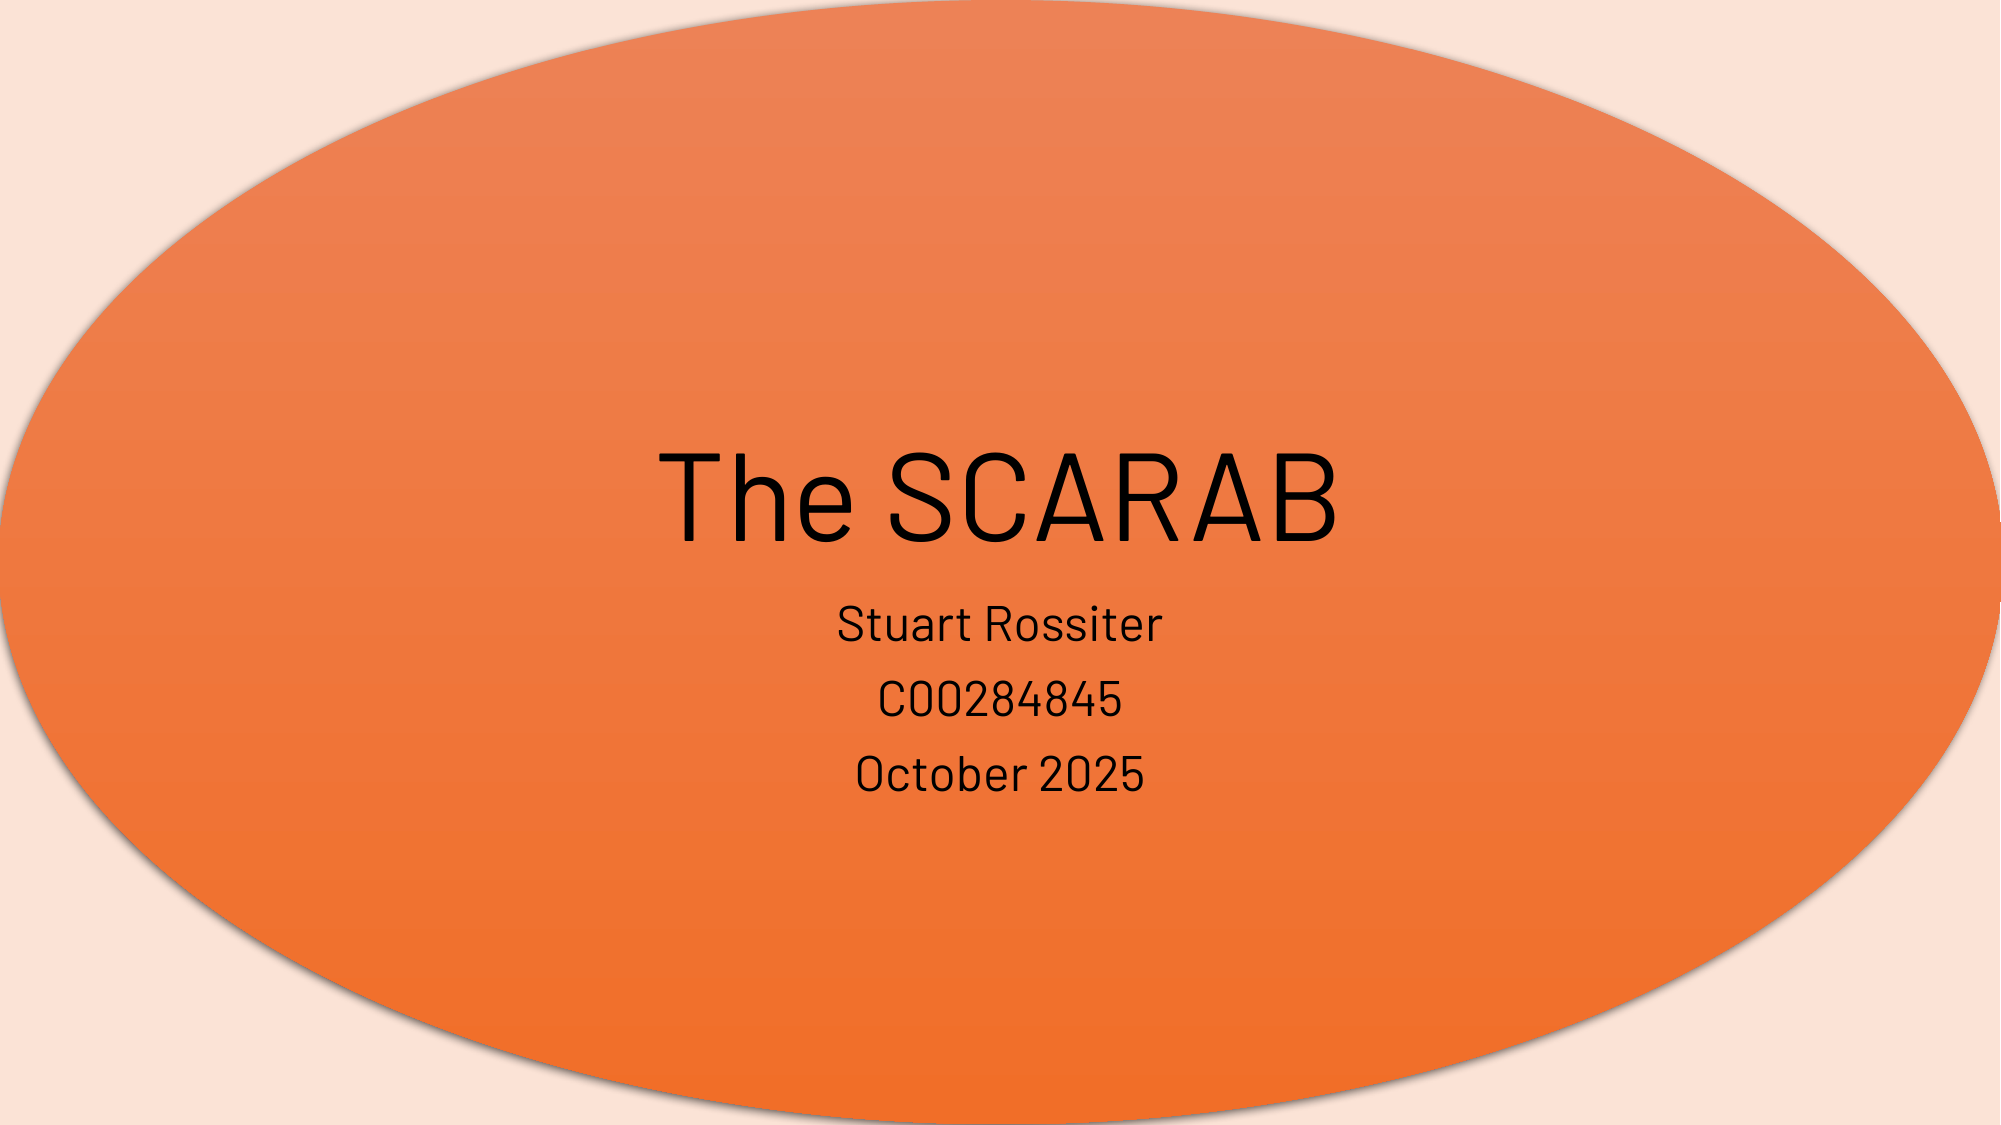

# The SCARAB
Stuart Rossiter
C00284845
October 2025